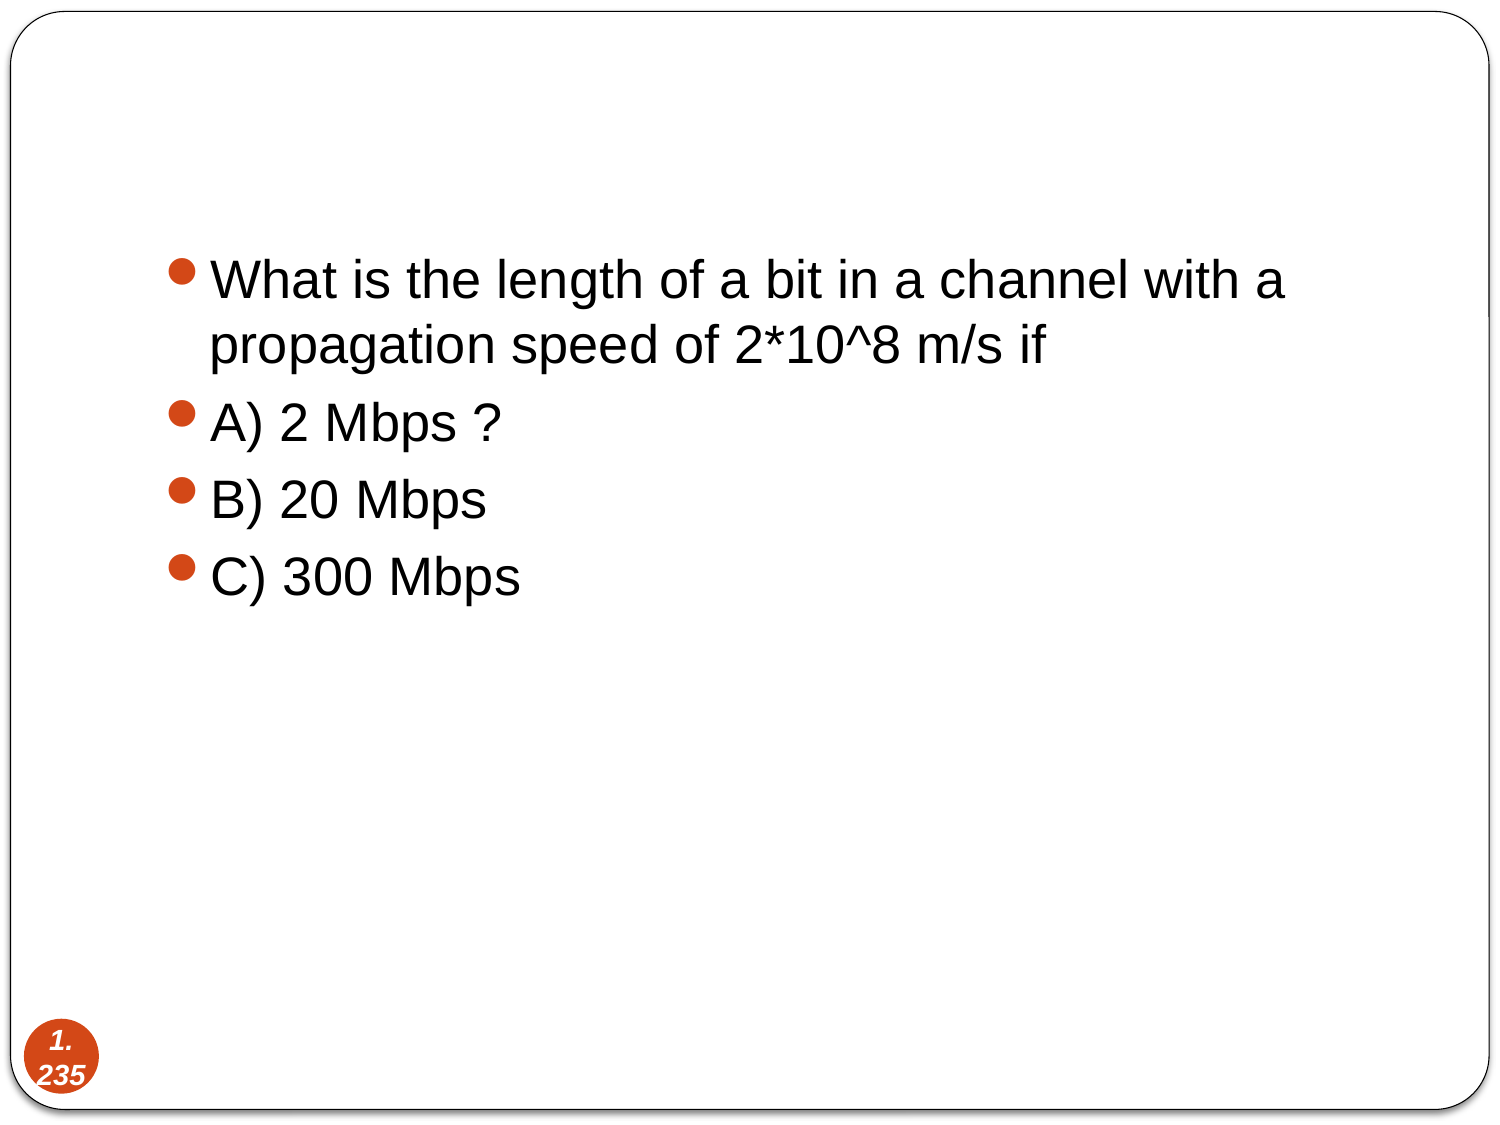

#
What is the length of a bit in a channel with a propagation speed of 2*10^8 m/s if
A) 2 Mbps ?
B) 20 Mbps
C) 300 Mbps
1.235